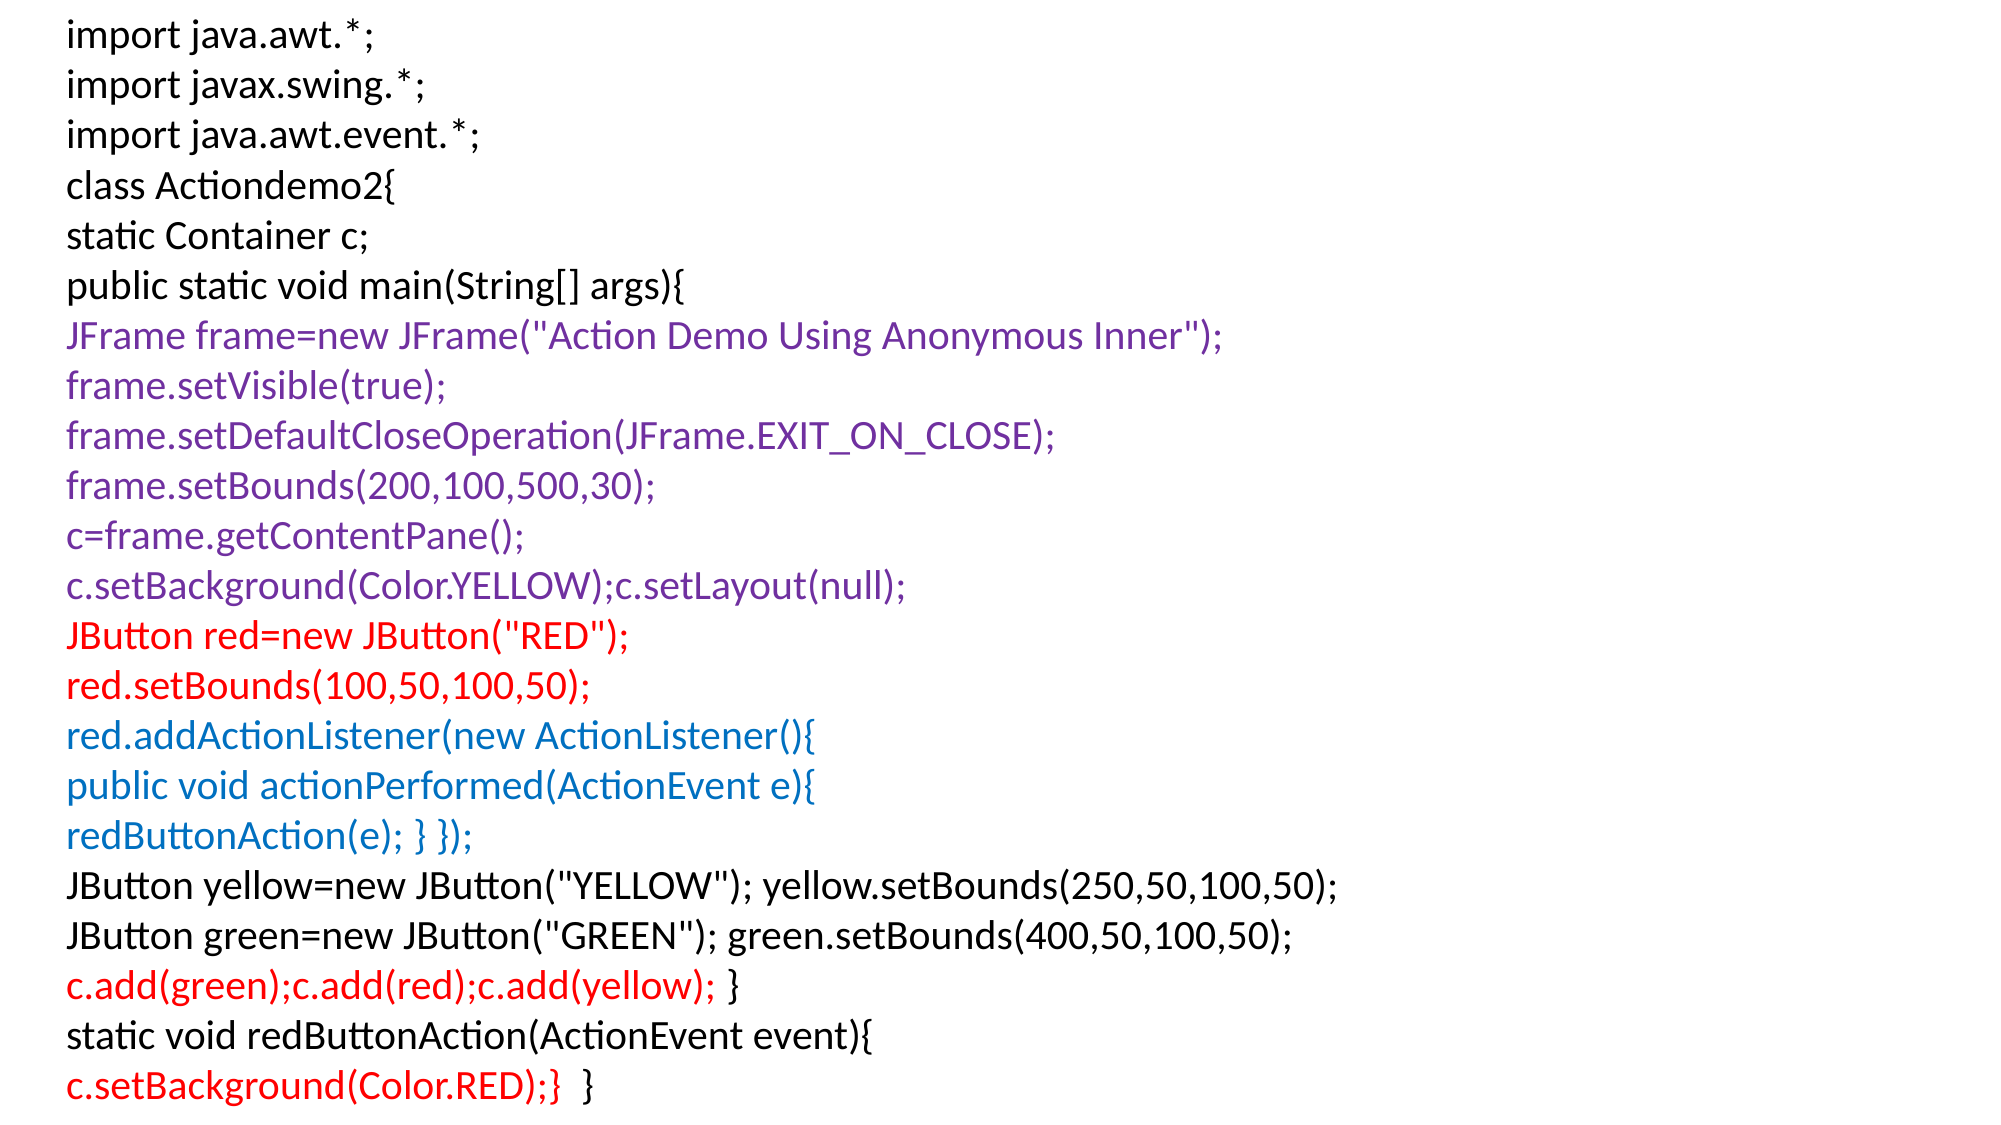

import java.awt.*;
import javax.swing.*;
import java.awt.event.*;
class Actiondemo2{
static Container c;
public static void main(String[] args){
JFrame frame=new JFrame("Action Demo Using Anonymous Inner");
frame.setVisible(true);
frame.setDefaultCloseOperation(JFrame.EXIT_ON_CLOSE);
frame.setBounds(200,100,500,30);
c=frame.getContentPane();
c.setBackground(Color.YELLOW);c.setLayout(null);
JButton red=new JButton("RED");
red.setBounds(100,50,100,50);
red.addActionListener(new ActionListener(){
public void actionPerformed(ActionEvent e){
redButtonAction(e); } });
JButton yellow=new JButton("YELLOW"); yellow.setBounds(250,50,100,50);
JButton green=new JButton("GREEN"); green.setBounds(400,50,100,50);
c.add(green);c.add(red);c.add(yellow); }
static void redButtonAction(ActionEvent event){
c.setBackground(Color.RED);}  }